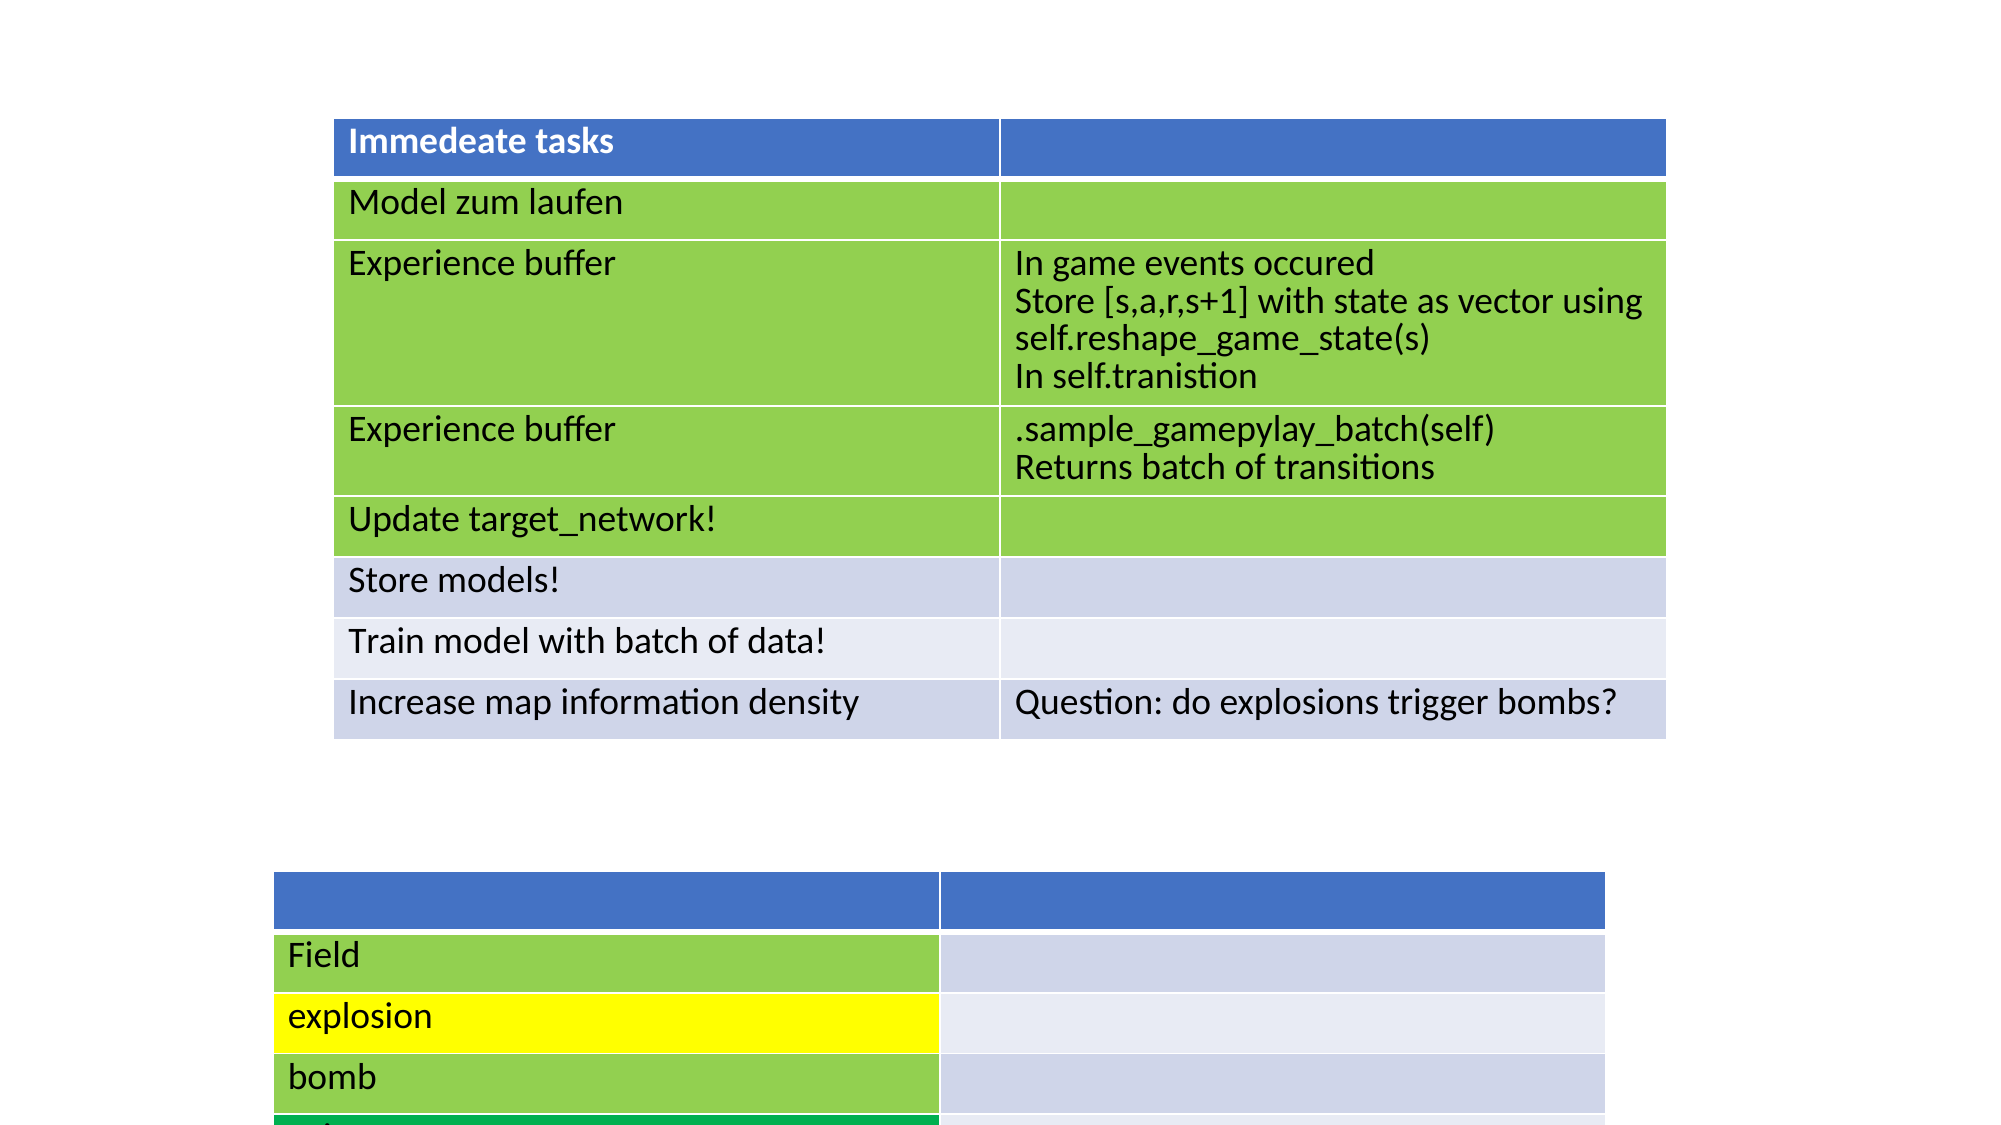

| Immedeate tasks |  |
| --- | --- |
| Model zum laufen |  |
| Experience buffer | In game events occured Store [s,a,r,s+1] with state as vector using self.reshape\_game\_state(s) In self.tranistion |
| Experience buffer | .sample\_gamepylay\_batch(self) Returns batch of transitions |
| Update target\_network! |  |
| Store models! |  |
| Train model with batch of data! |  |
| Increase map information density | Question: do explosions trigger bombs? |
|  |  |
| --- | --- |
| Field |  |
| explosion |  |
| bomb |  |
| coin |  |
| player |  |
|  |  |
|  |  |